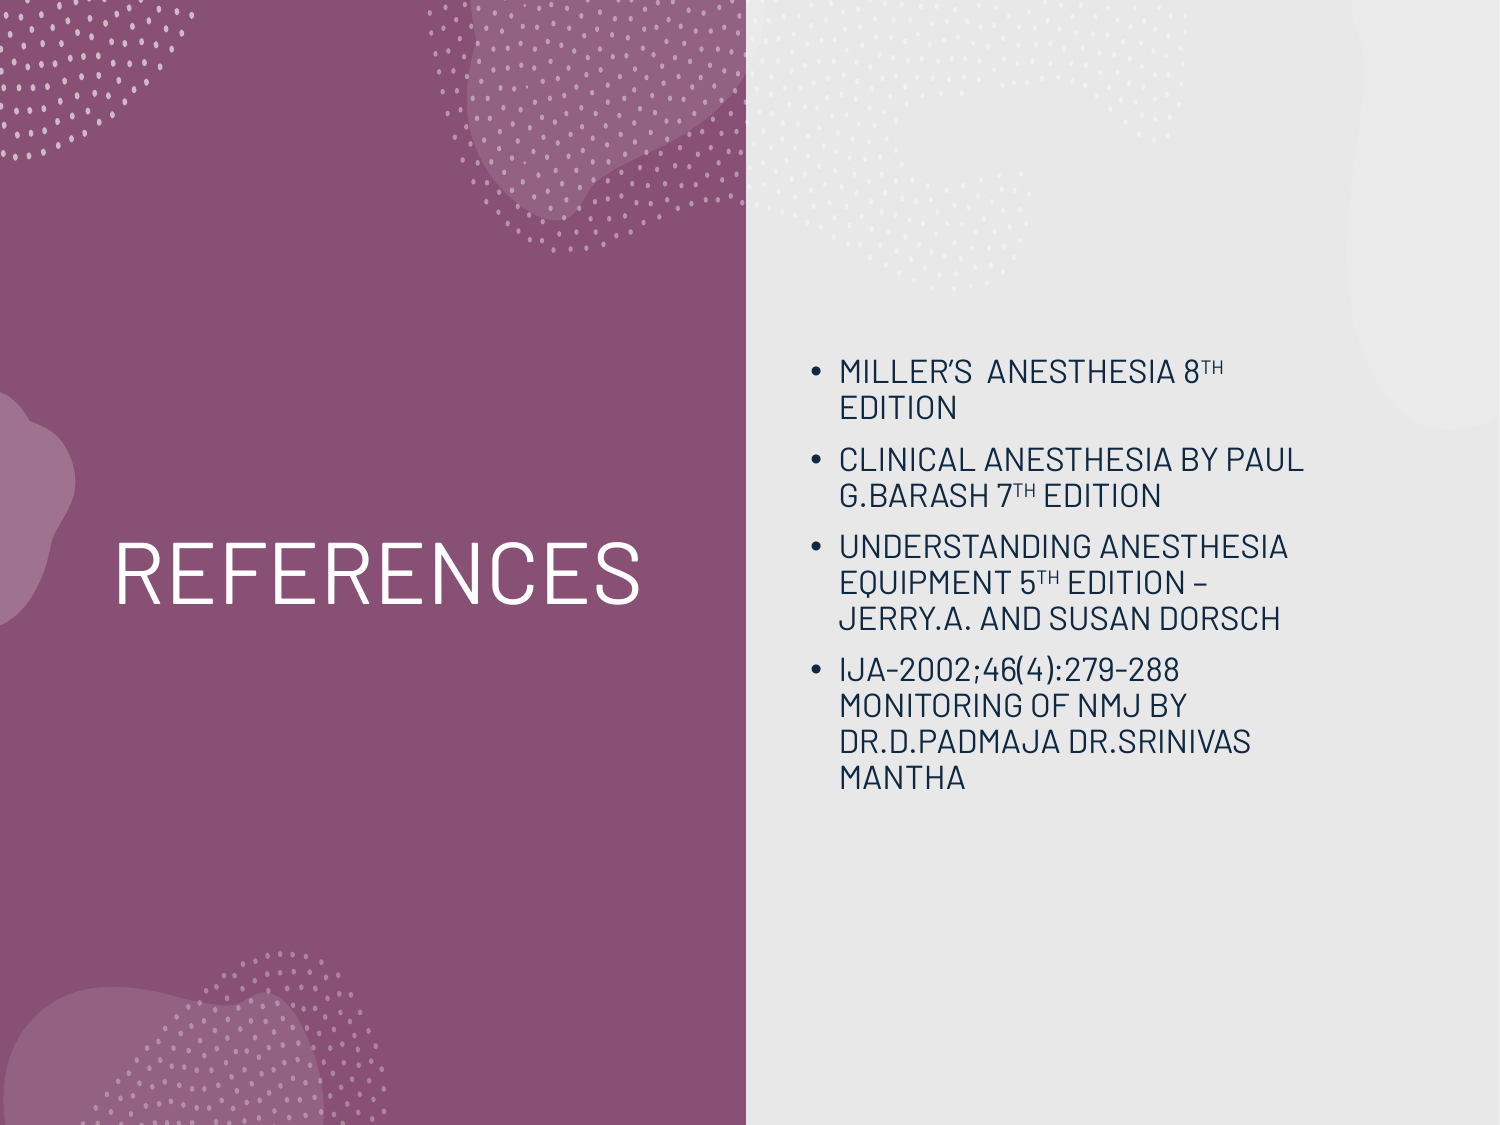

MILLER’S  ANESTHESIA 8TH EDITION
CLINICAL ANESTHESIA BY PAUL G.BARASH 7TH EDITION
UNDERSTANDING ANESTHESIA EQUIPMENT 5TH EDITION – JERRY.A. AND SUSAN DORSCH
IJA-2002;46(4):279-288 MONITORING OF NMJ BY DR.D.PADMAJA DR.SRINIVAS MANTHA
# REFERENCES